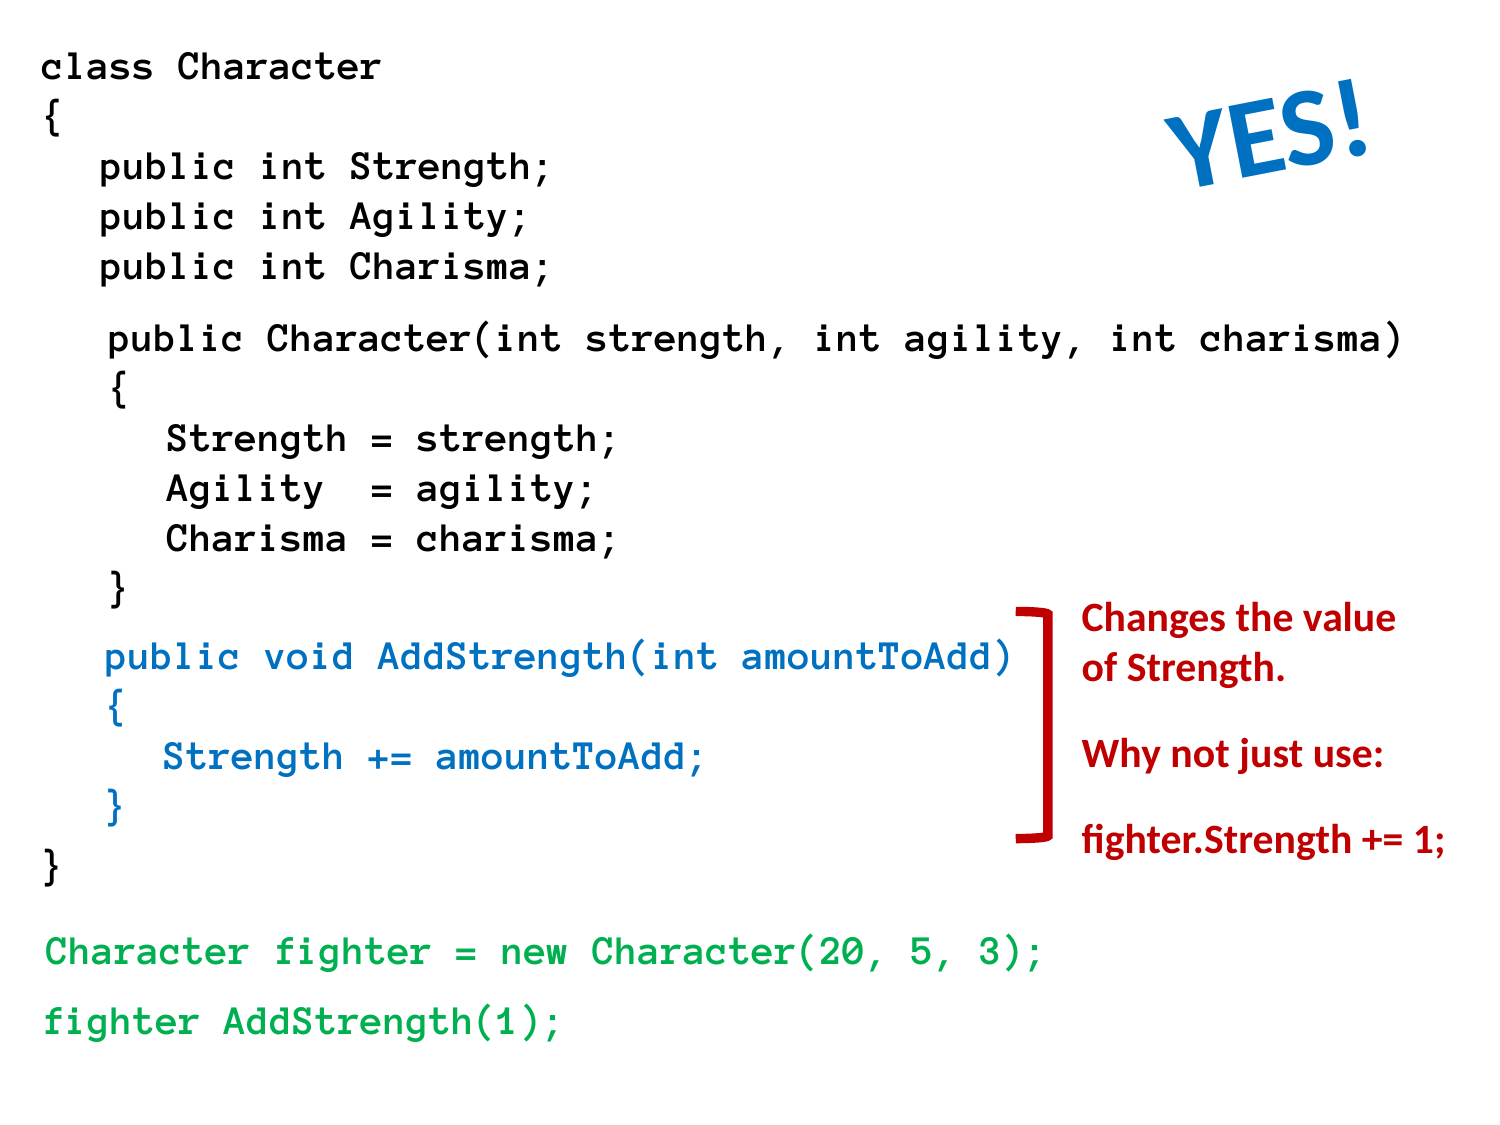

class Character
{
	public int Strength;
	public int Agility;
	public int Charisma;

}
YES!
public Character(int strength, int agility, int charisma)
{
	Strength = strength;
	Agility  = agility;
	Charisma = charisma;
}
Changes the value of Strength.

public void AddStrength(int amountToAdd)
{
	Strength += amountToAdd;
}
Why not just use:
fighter.Strength += 1;
Character fighter = new Character(20, 5, 3);
fighter AddStrength(1);